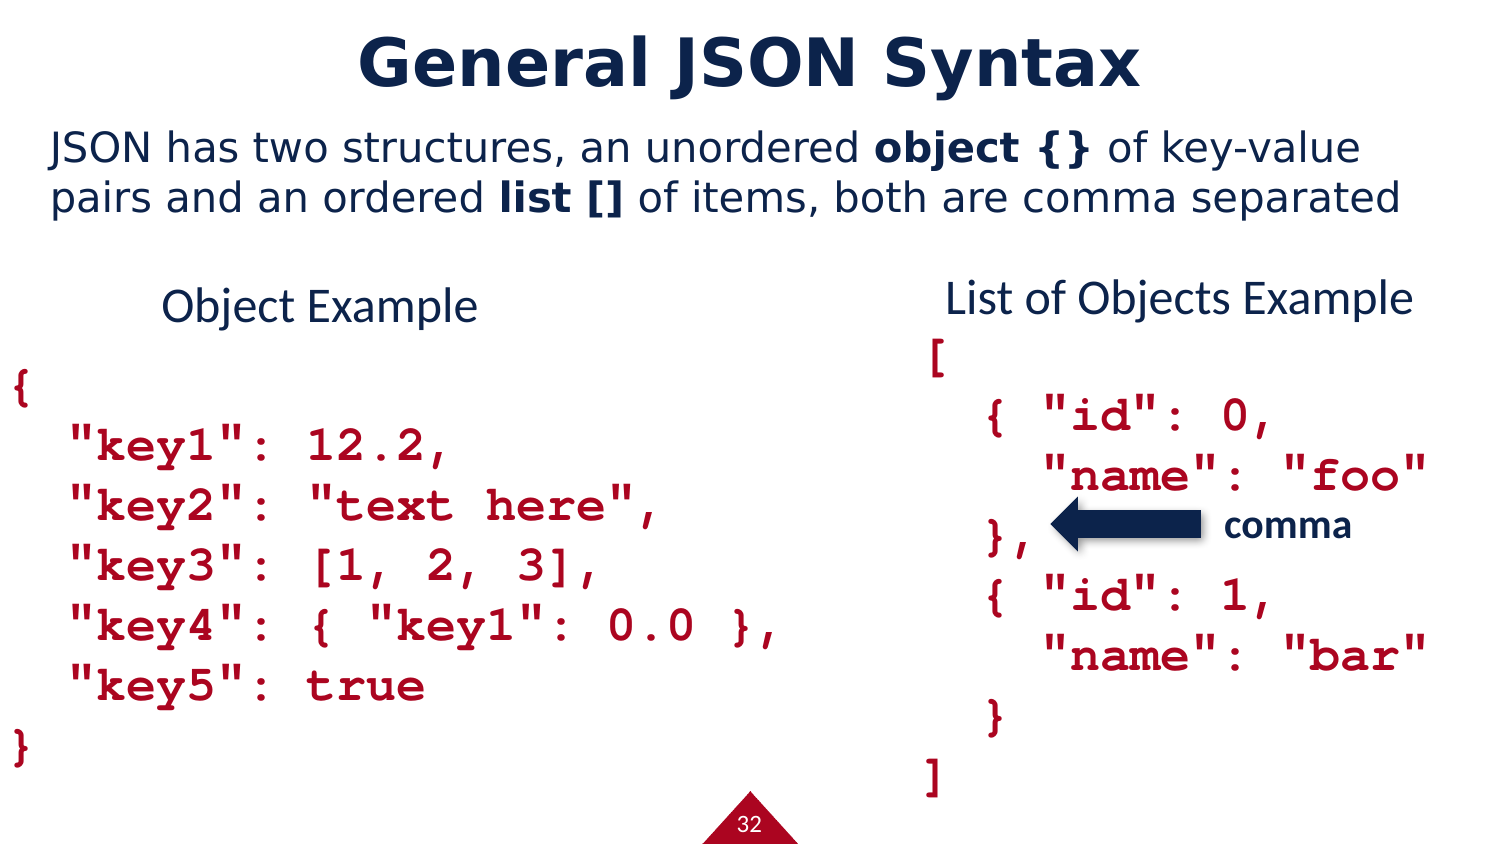

# General JSON Syntax
JSON has two structures, an unordered object {} of key-value pairs and an ordered list [] of items, both are comma separated

List of Objects Example
Object Example
[
  { "id": 0,
    "name": "foo"
  },
  { "id": 1,
    "name": "bar"
  }
]
{
  "key1": 12.2,
  "key2": "text here",
  "key3": [1, 2, 3],
  "key4": { "key1": 0.0 },
  "key5": true
}
comma

32